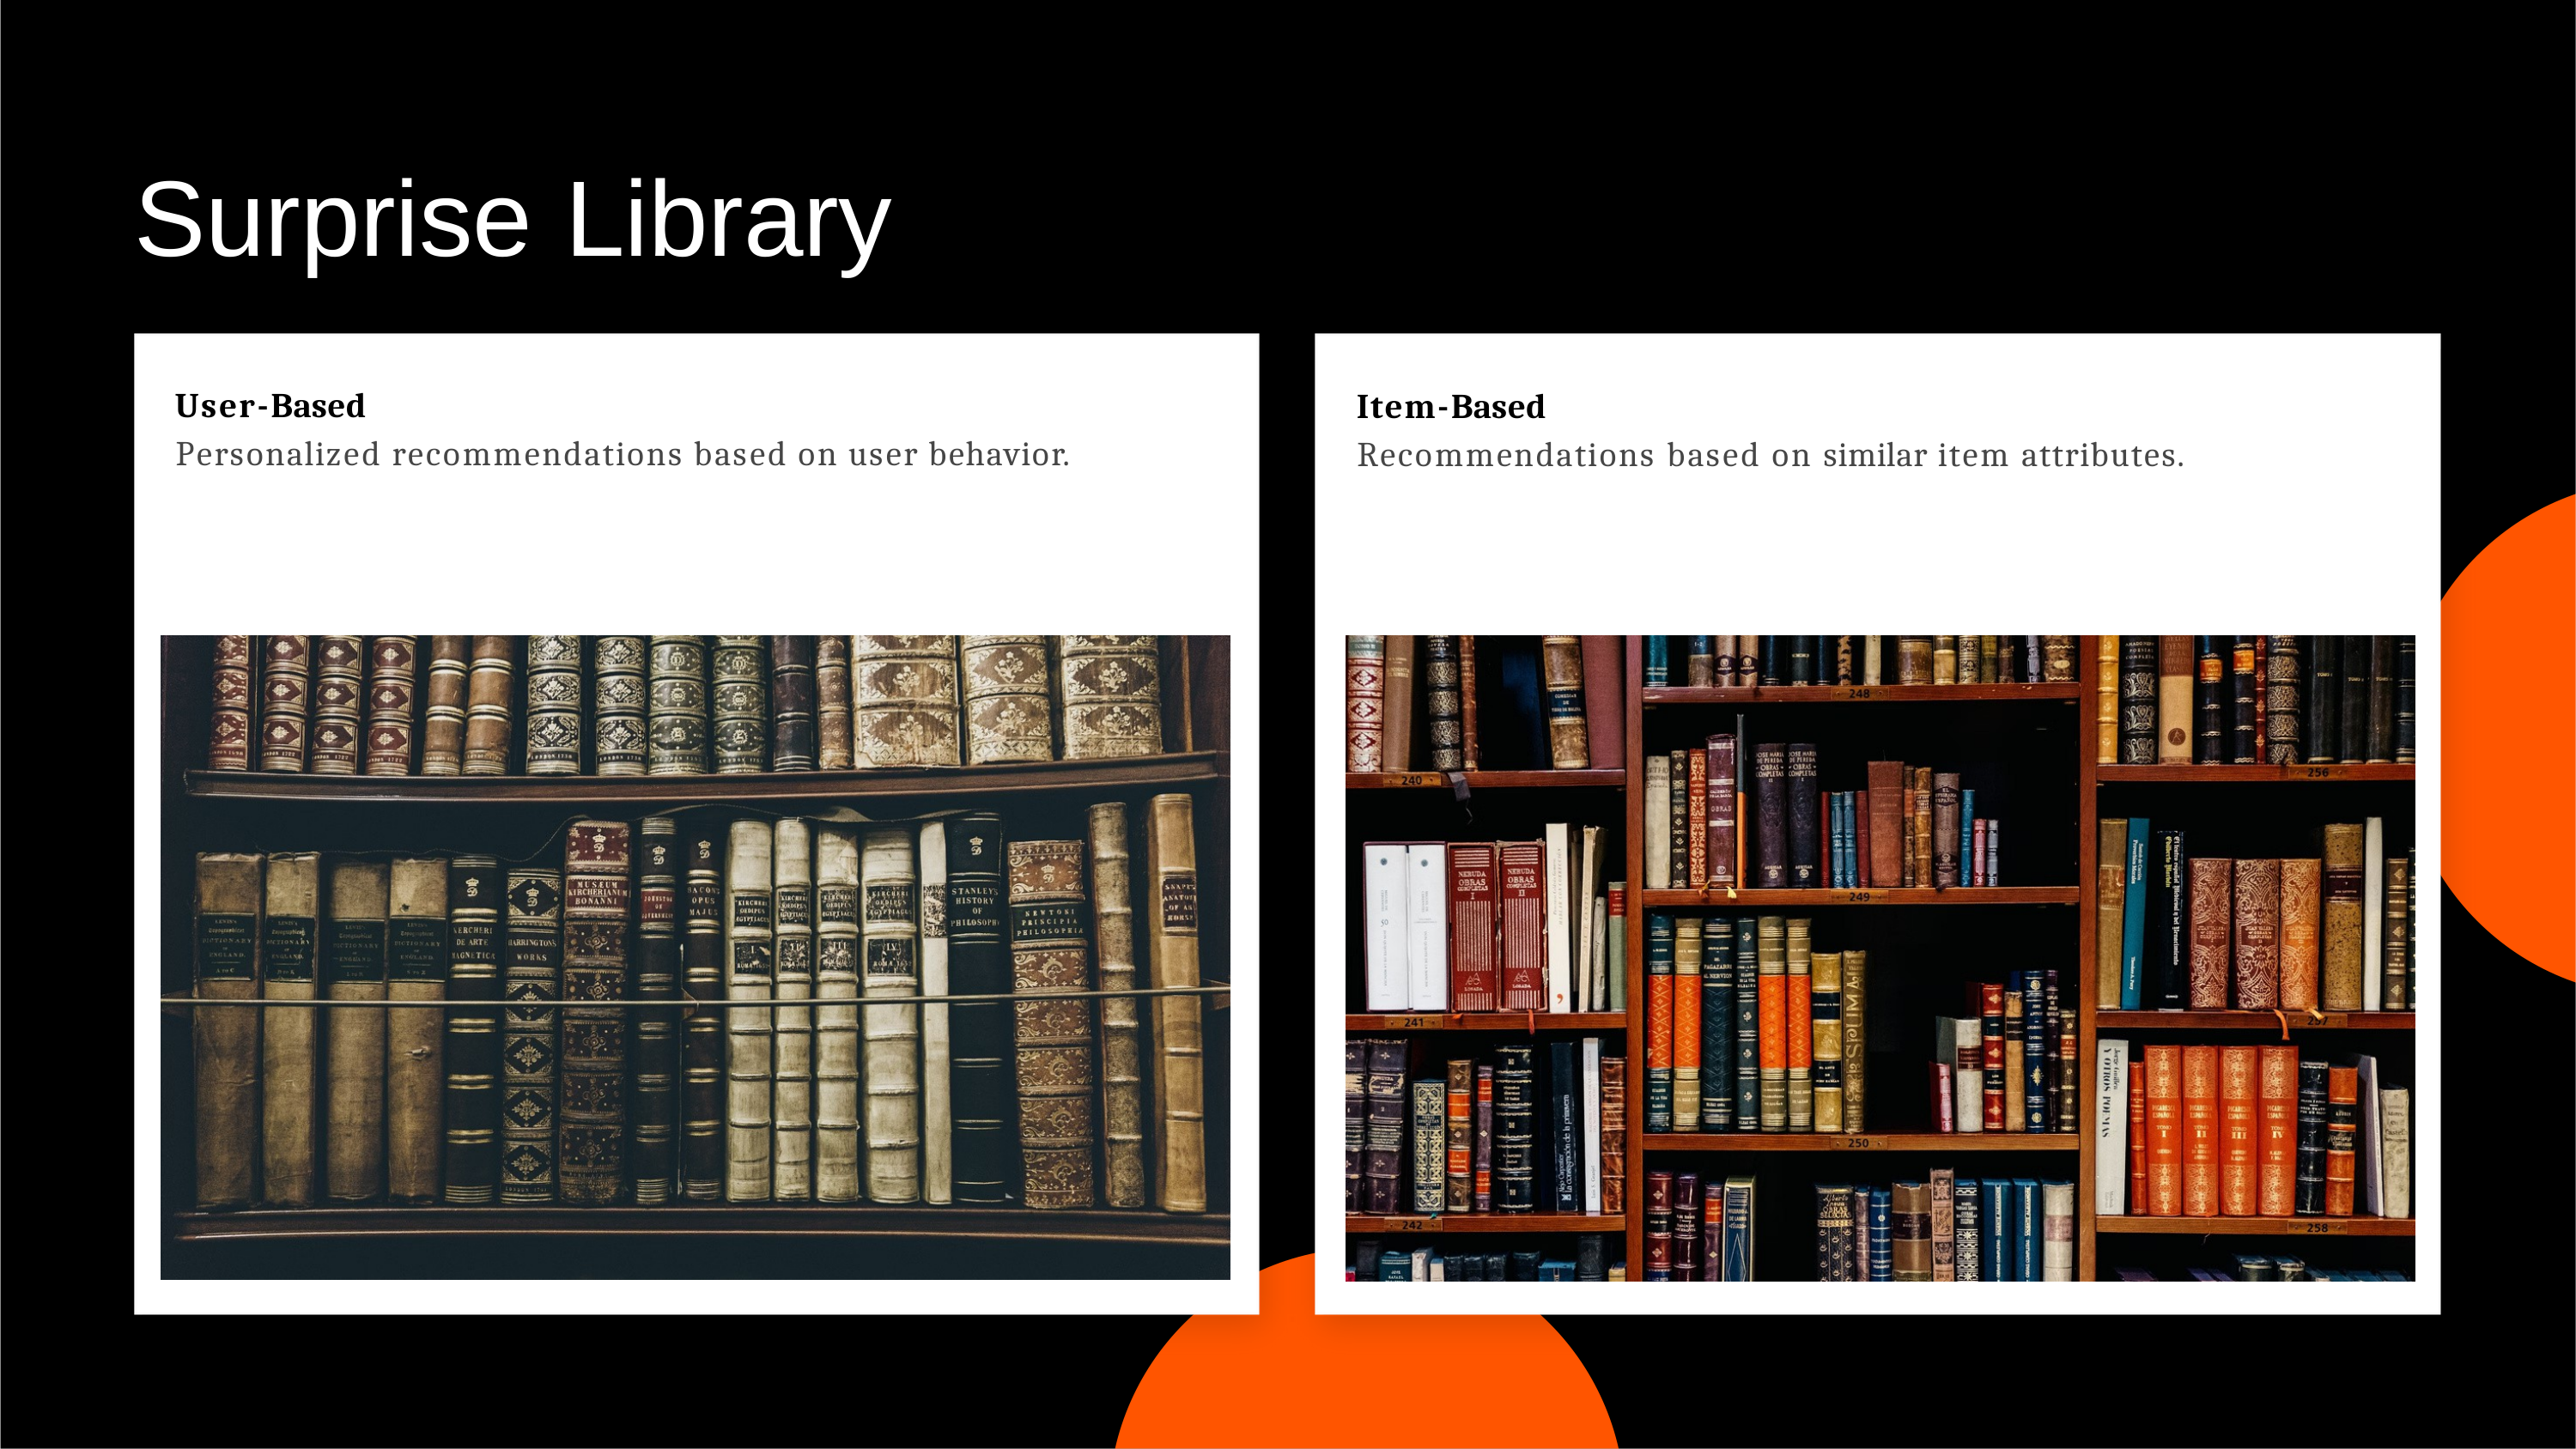

# Surprise	Library
User-Based
Personalized recommendations based on user behavior.
Item-Based
Recommendations based on similar item attributes.